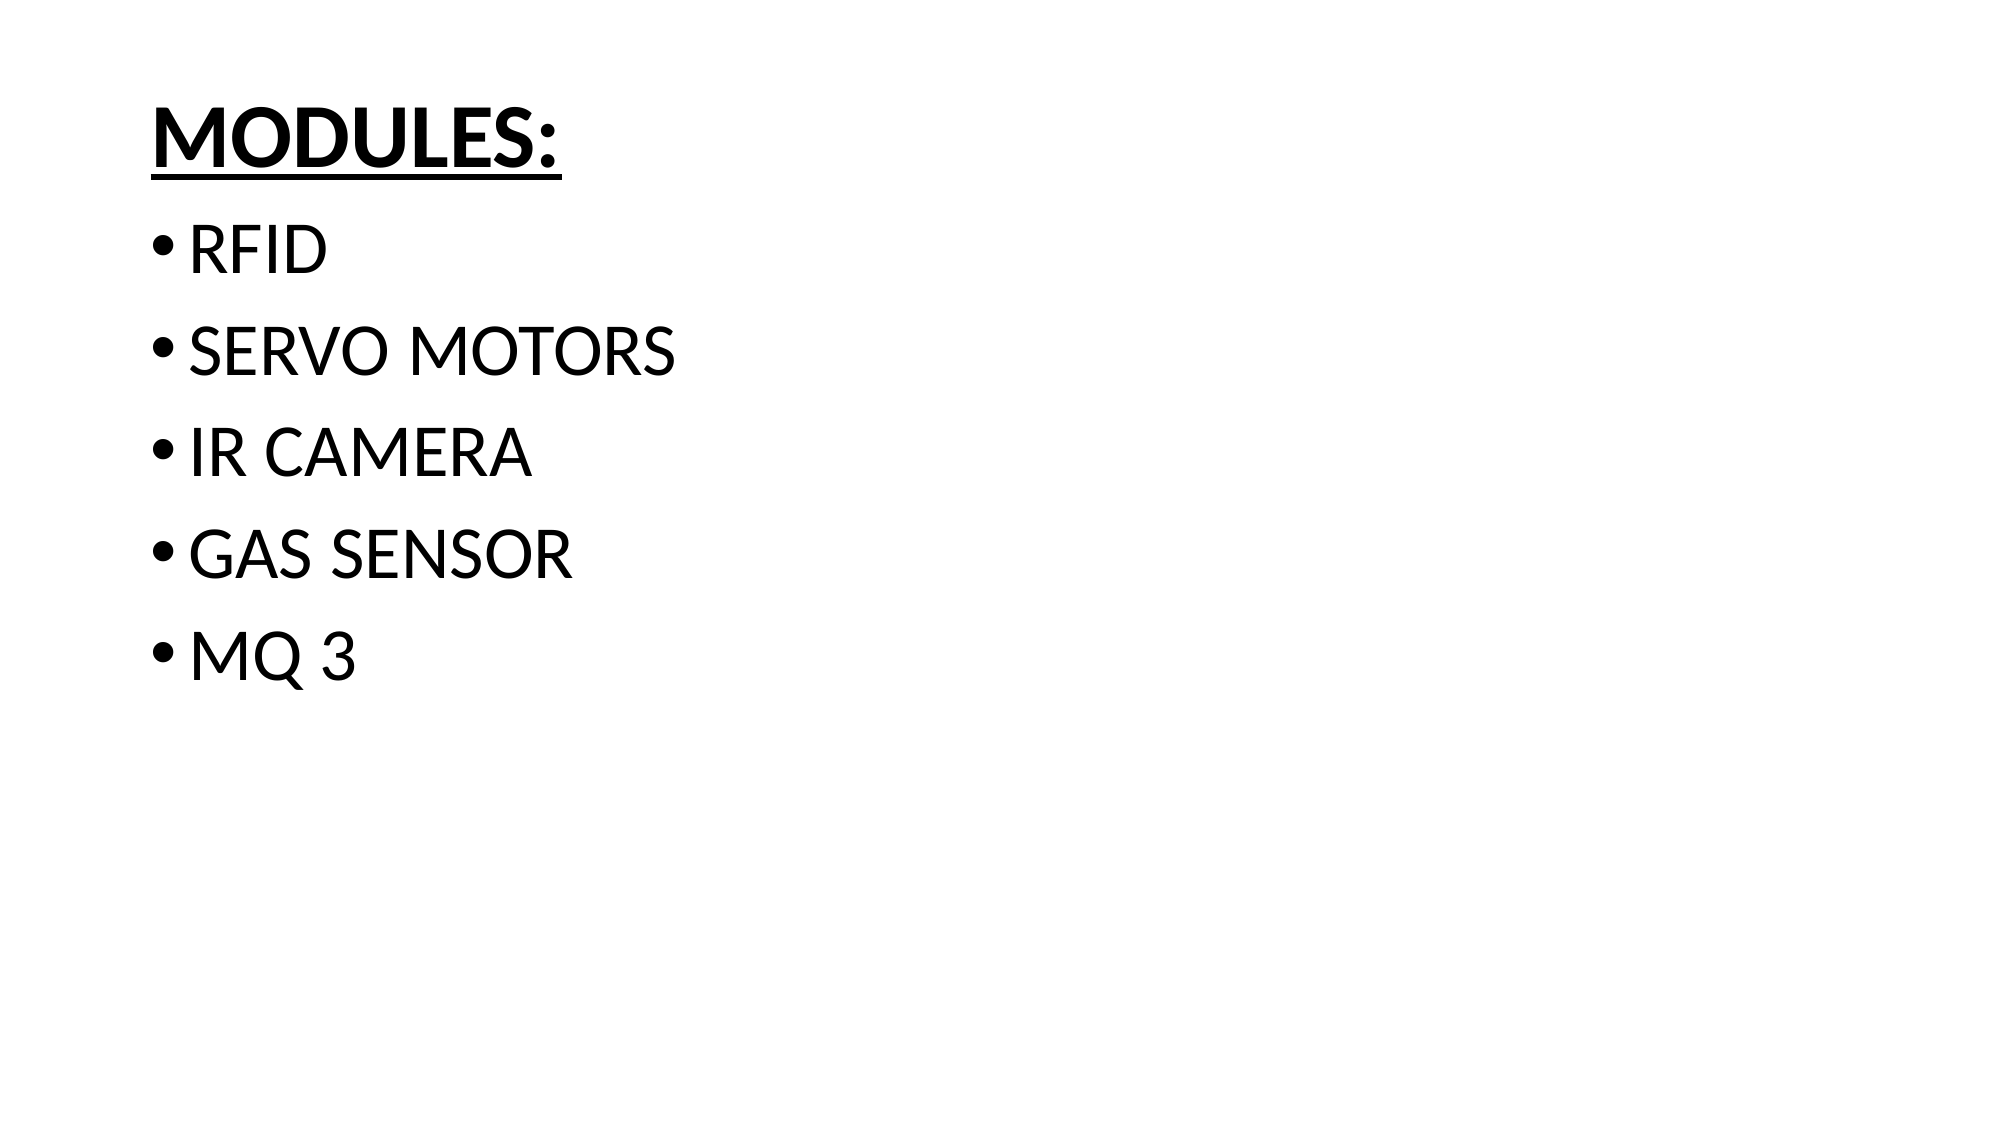

MODULES:
RFID
SERVO MOTORS
IR CAMERA
GAS SENSOR
MQ 3